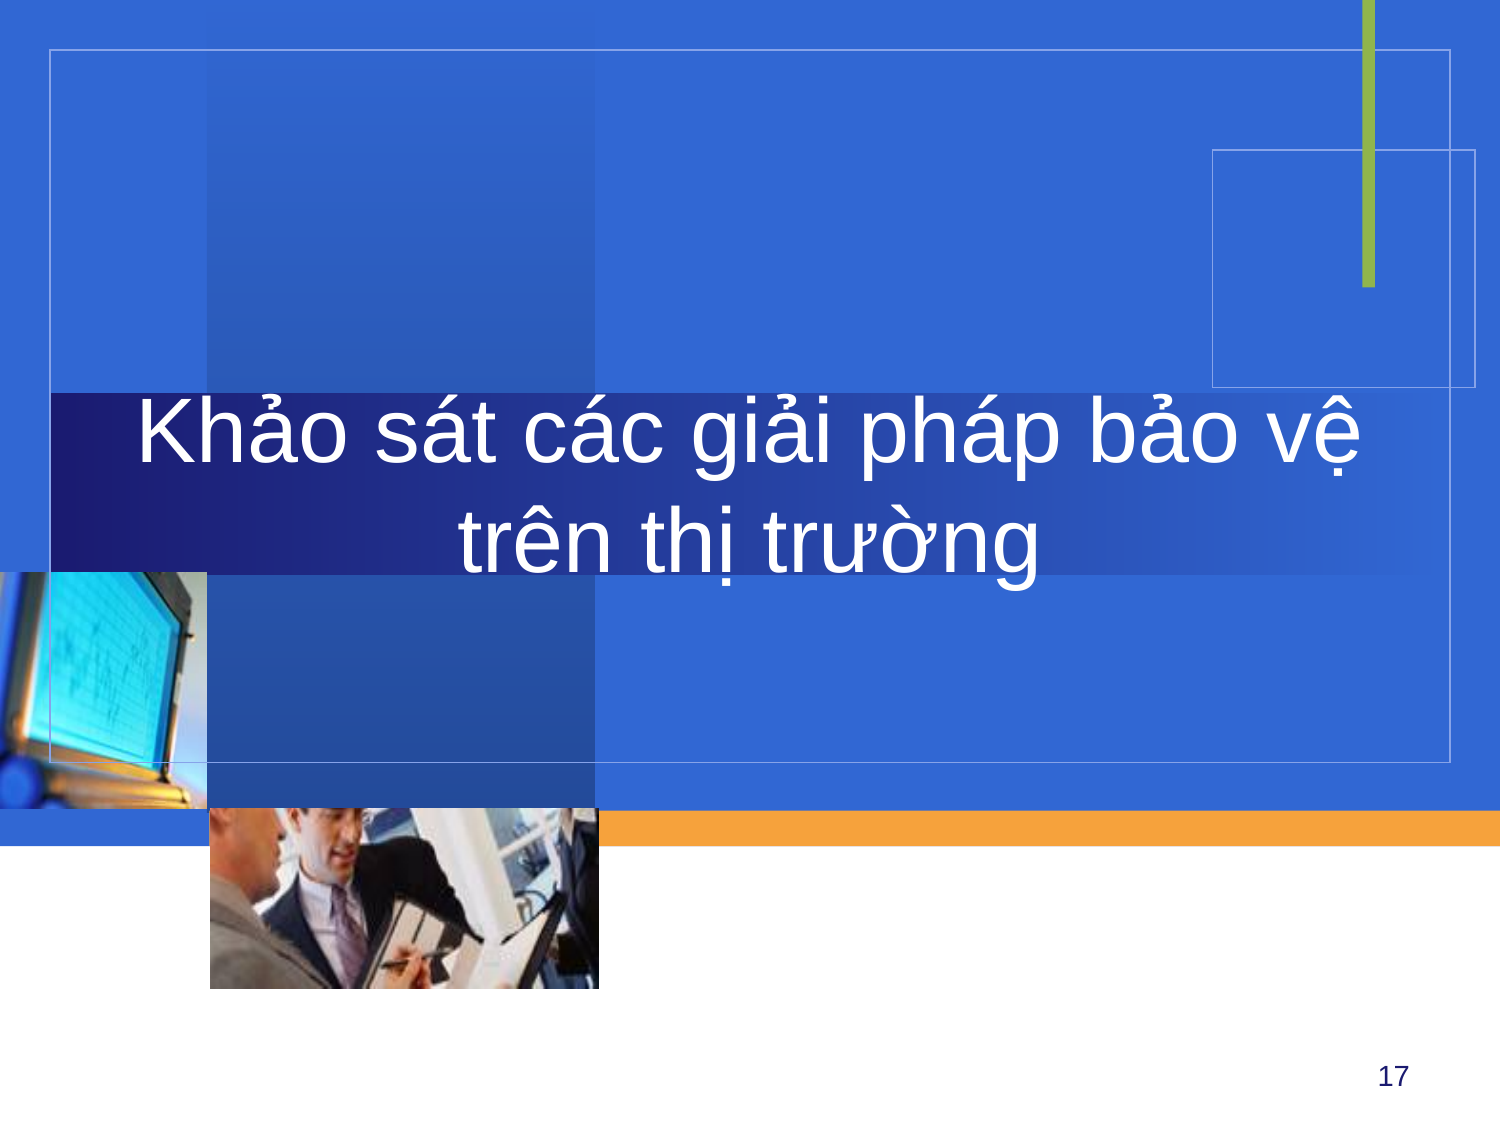

# Khảo sát các giải pháp bảo vệ trên thị trường

17